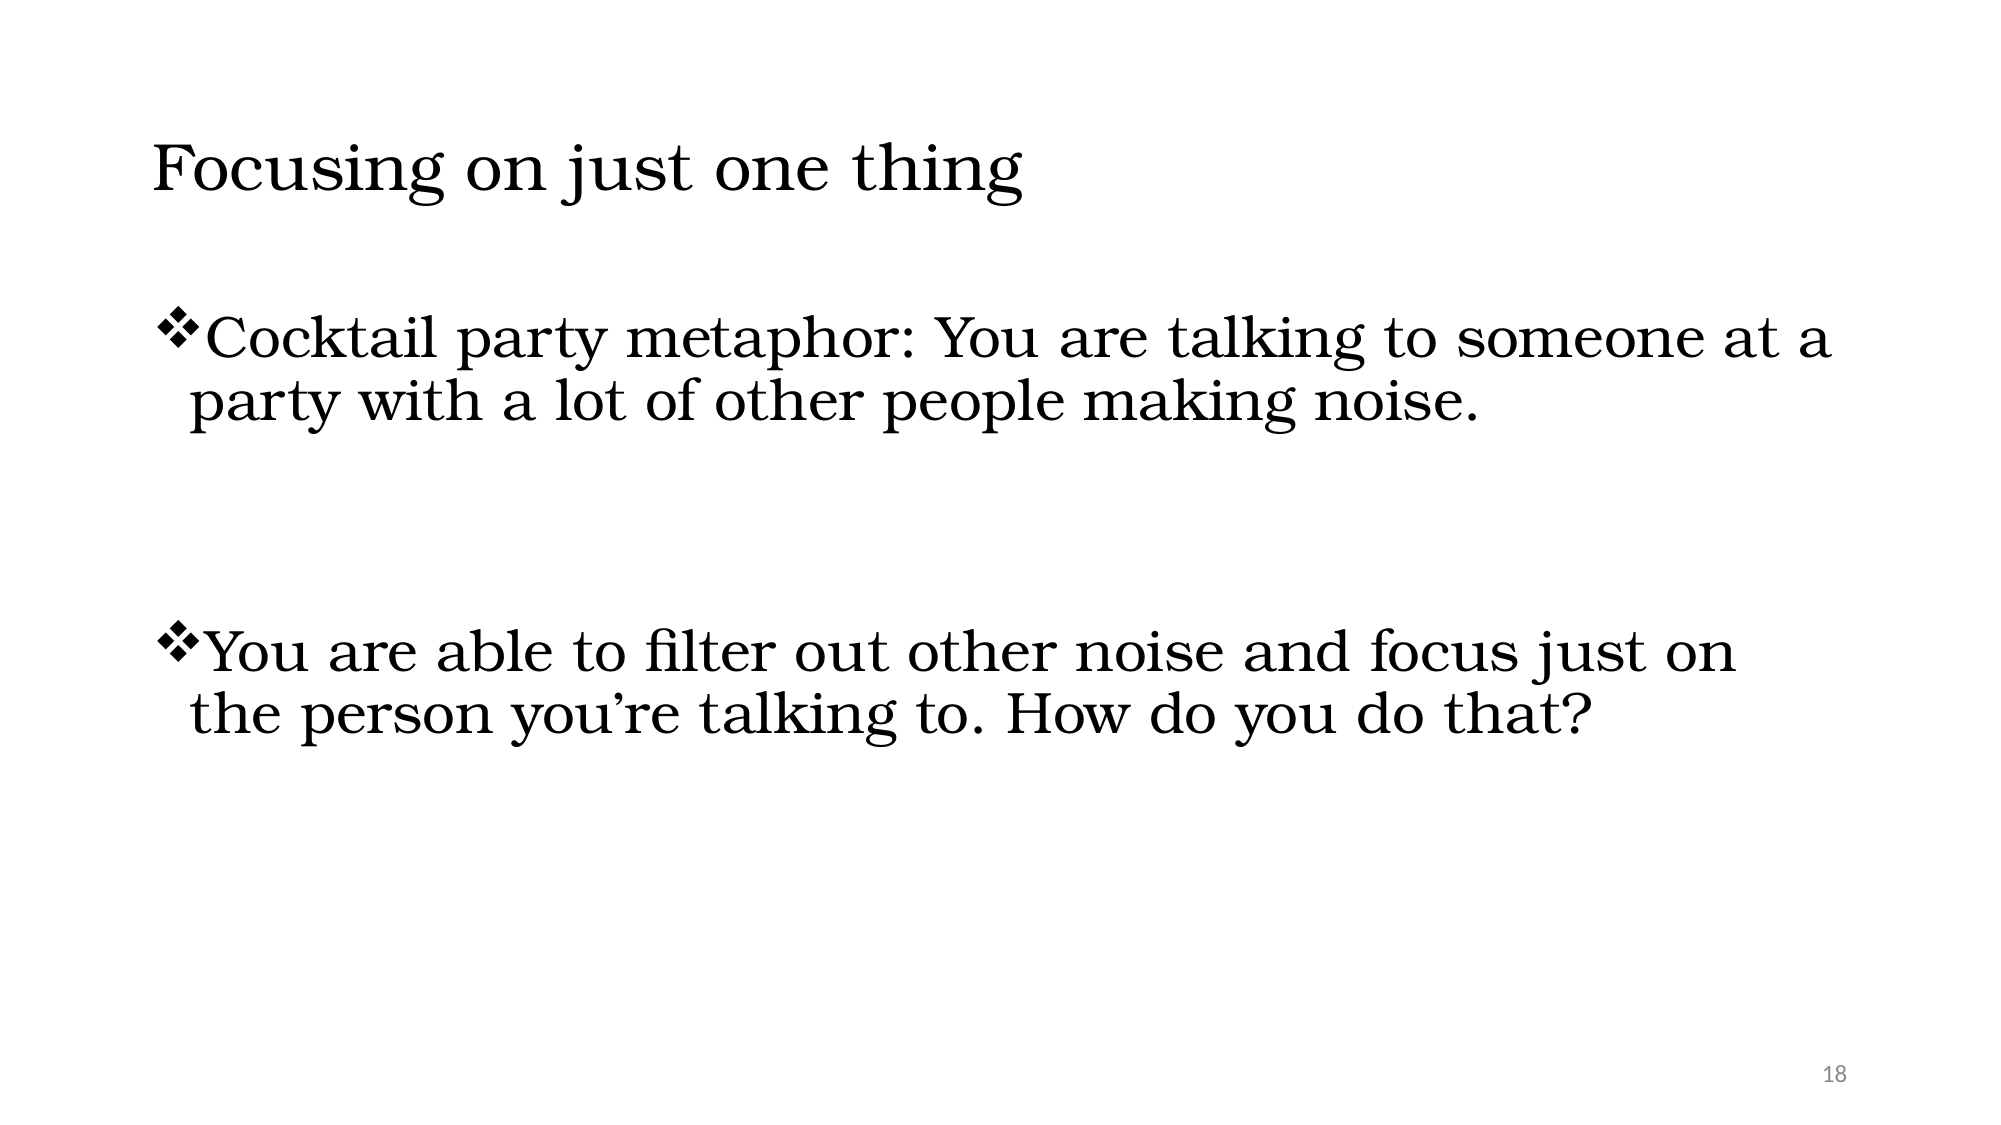

# Focusing on just one thing
Cocktail party metaphor: You are talking to someone at a party with a lot of other people making noise.

You are able to filter out other noise and focus just on the person you’re talking to. How do you do that?
18